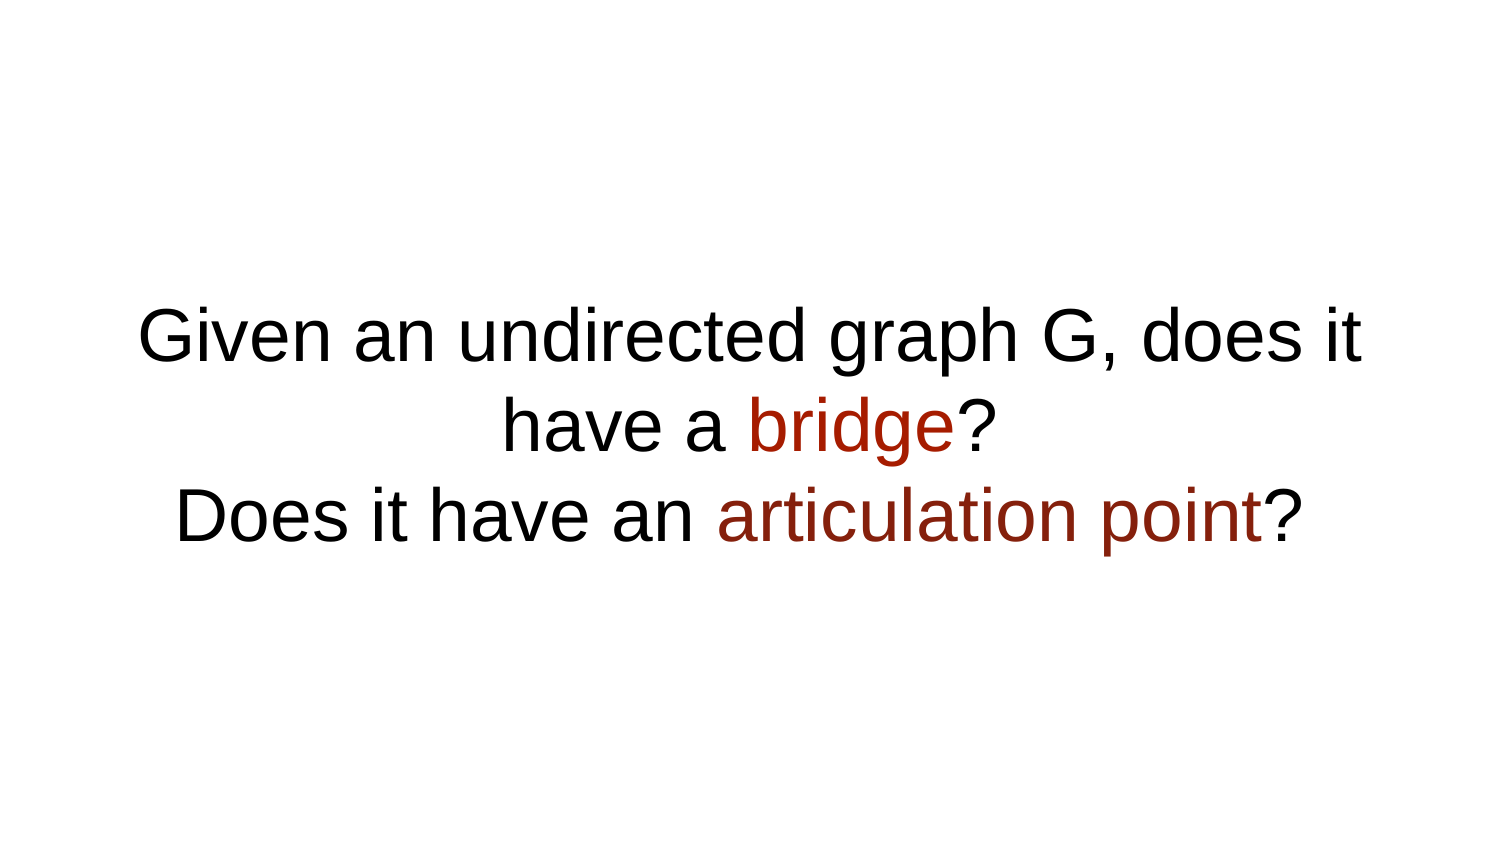

# Given an undirected graph G, does it have a bridge?
Does it have an articulation point?